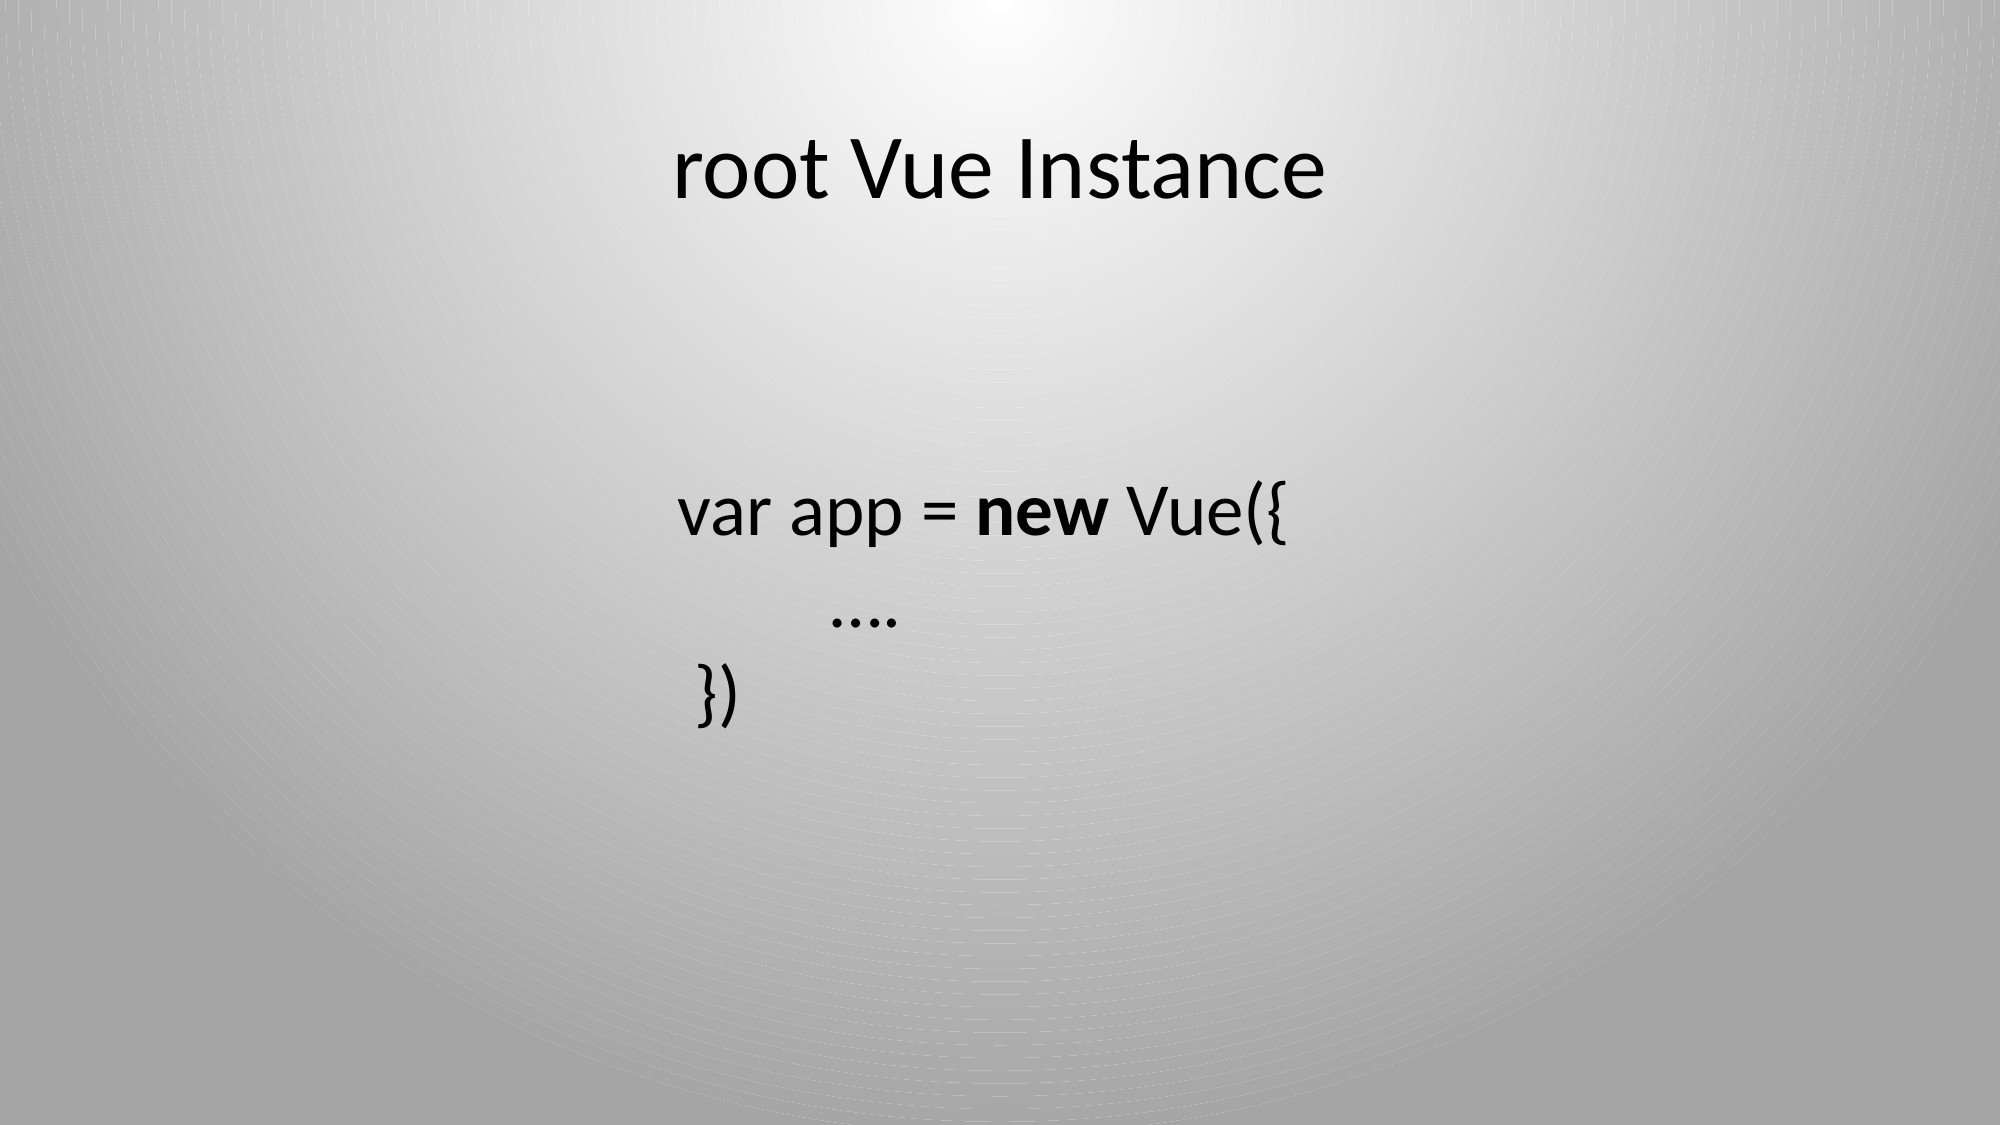

# root Vue Instance

var app = new Vue({
         ….
 })